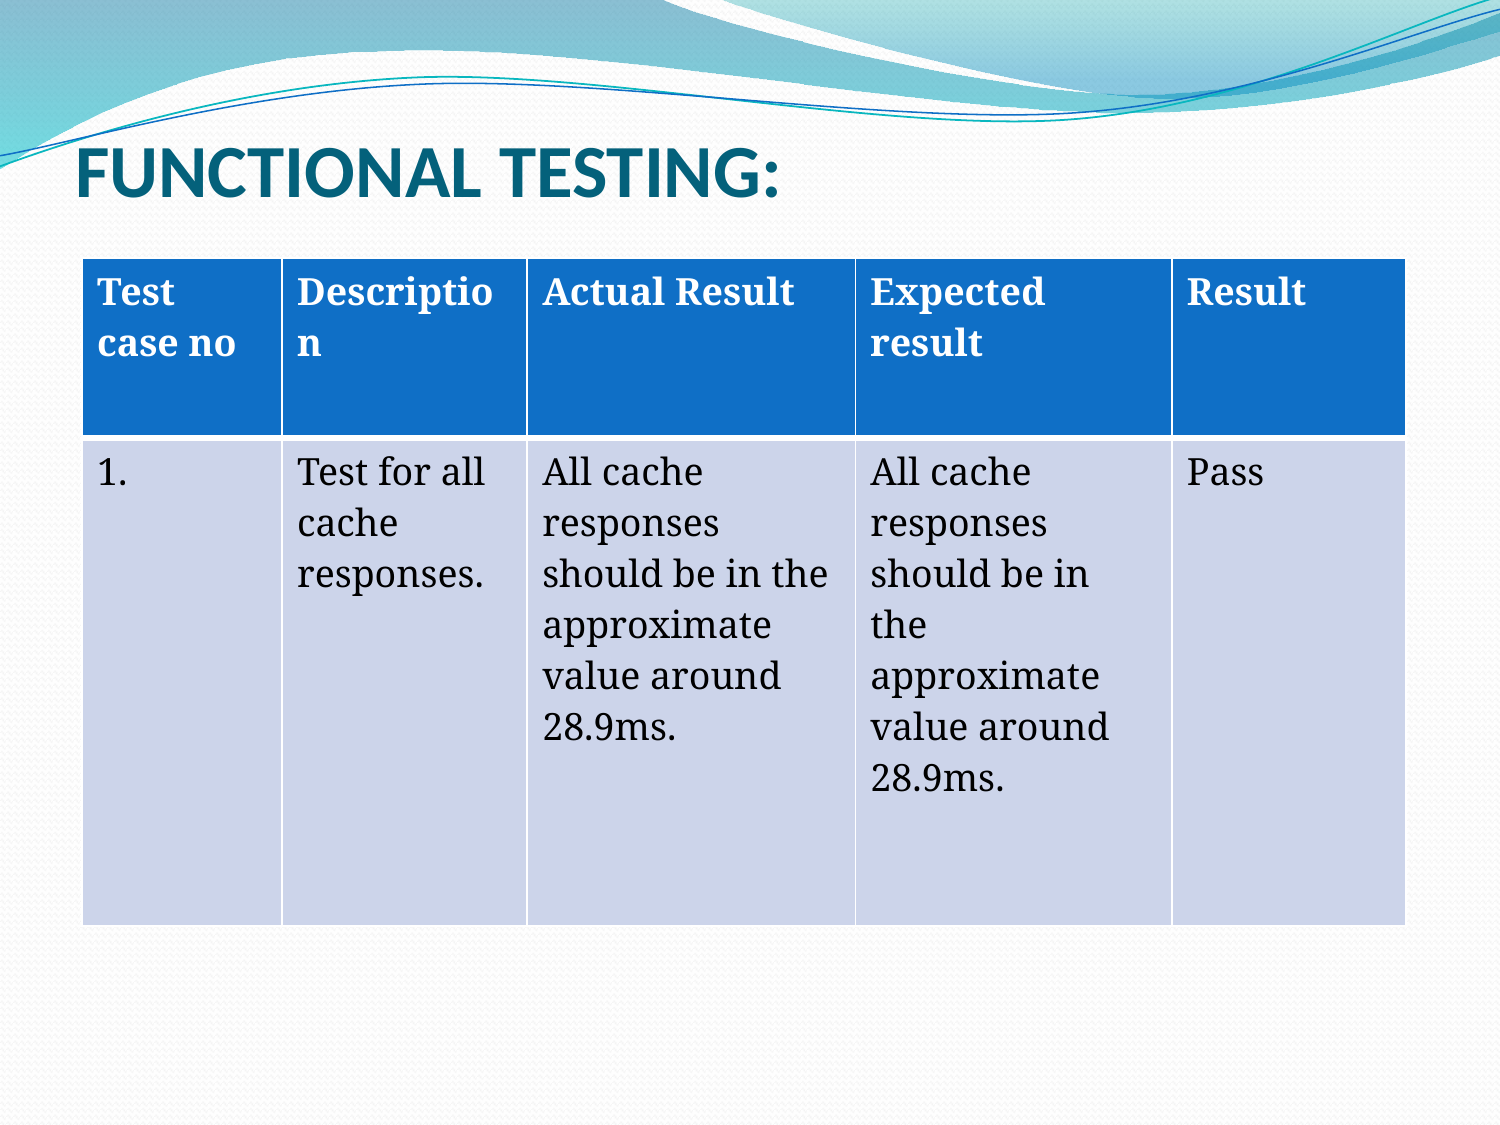

# FUNCTIONAL TESTING:

| Test case no | Description | Actual Result | Expected result | Result |
| --- | --- | --- | --- | --- |
| 1. | Test for all cache responses. | All cache responses should be in the approximate value around 28.9ms. | All cache responses should be in the approximate value around 28.9ms. | Pass |